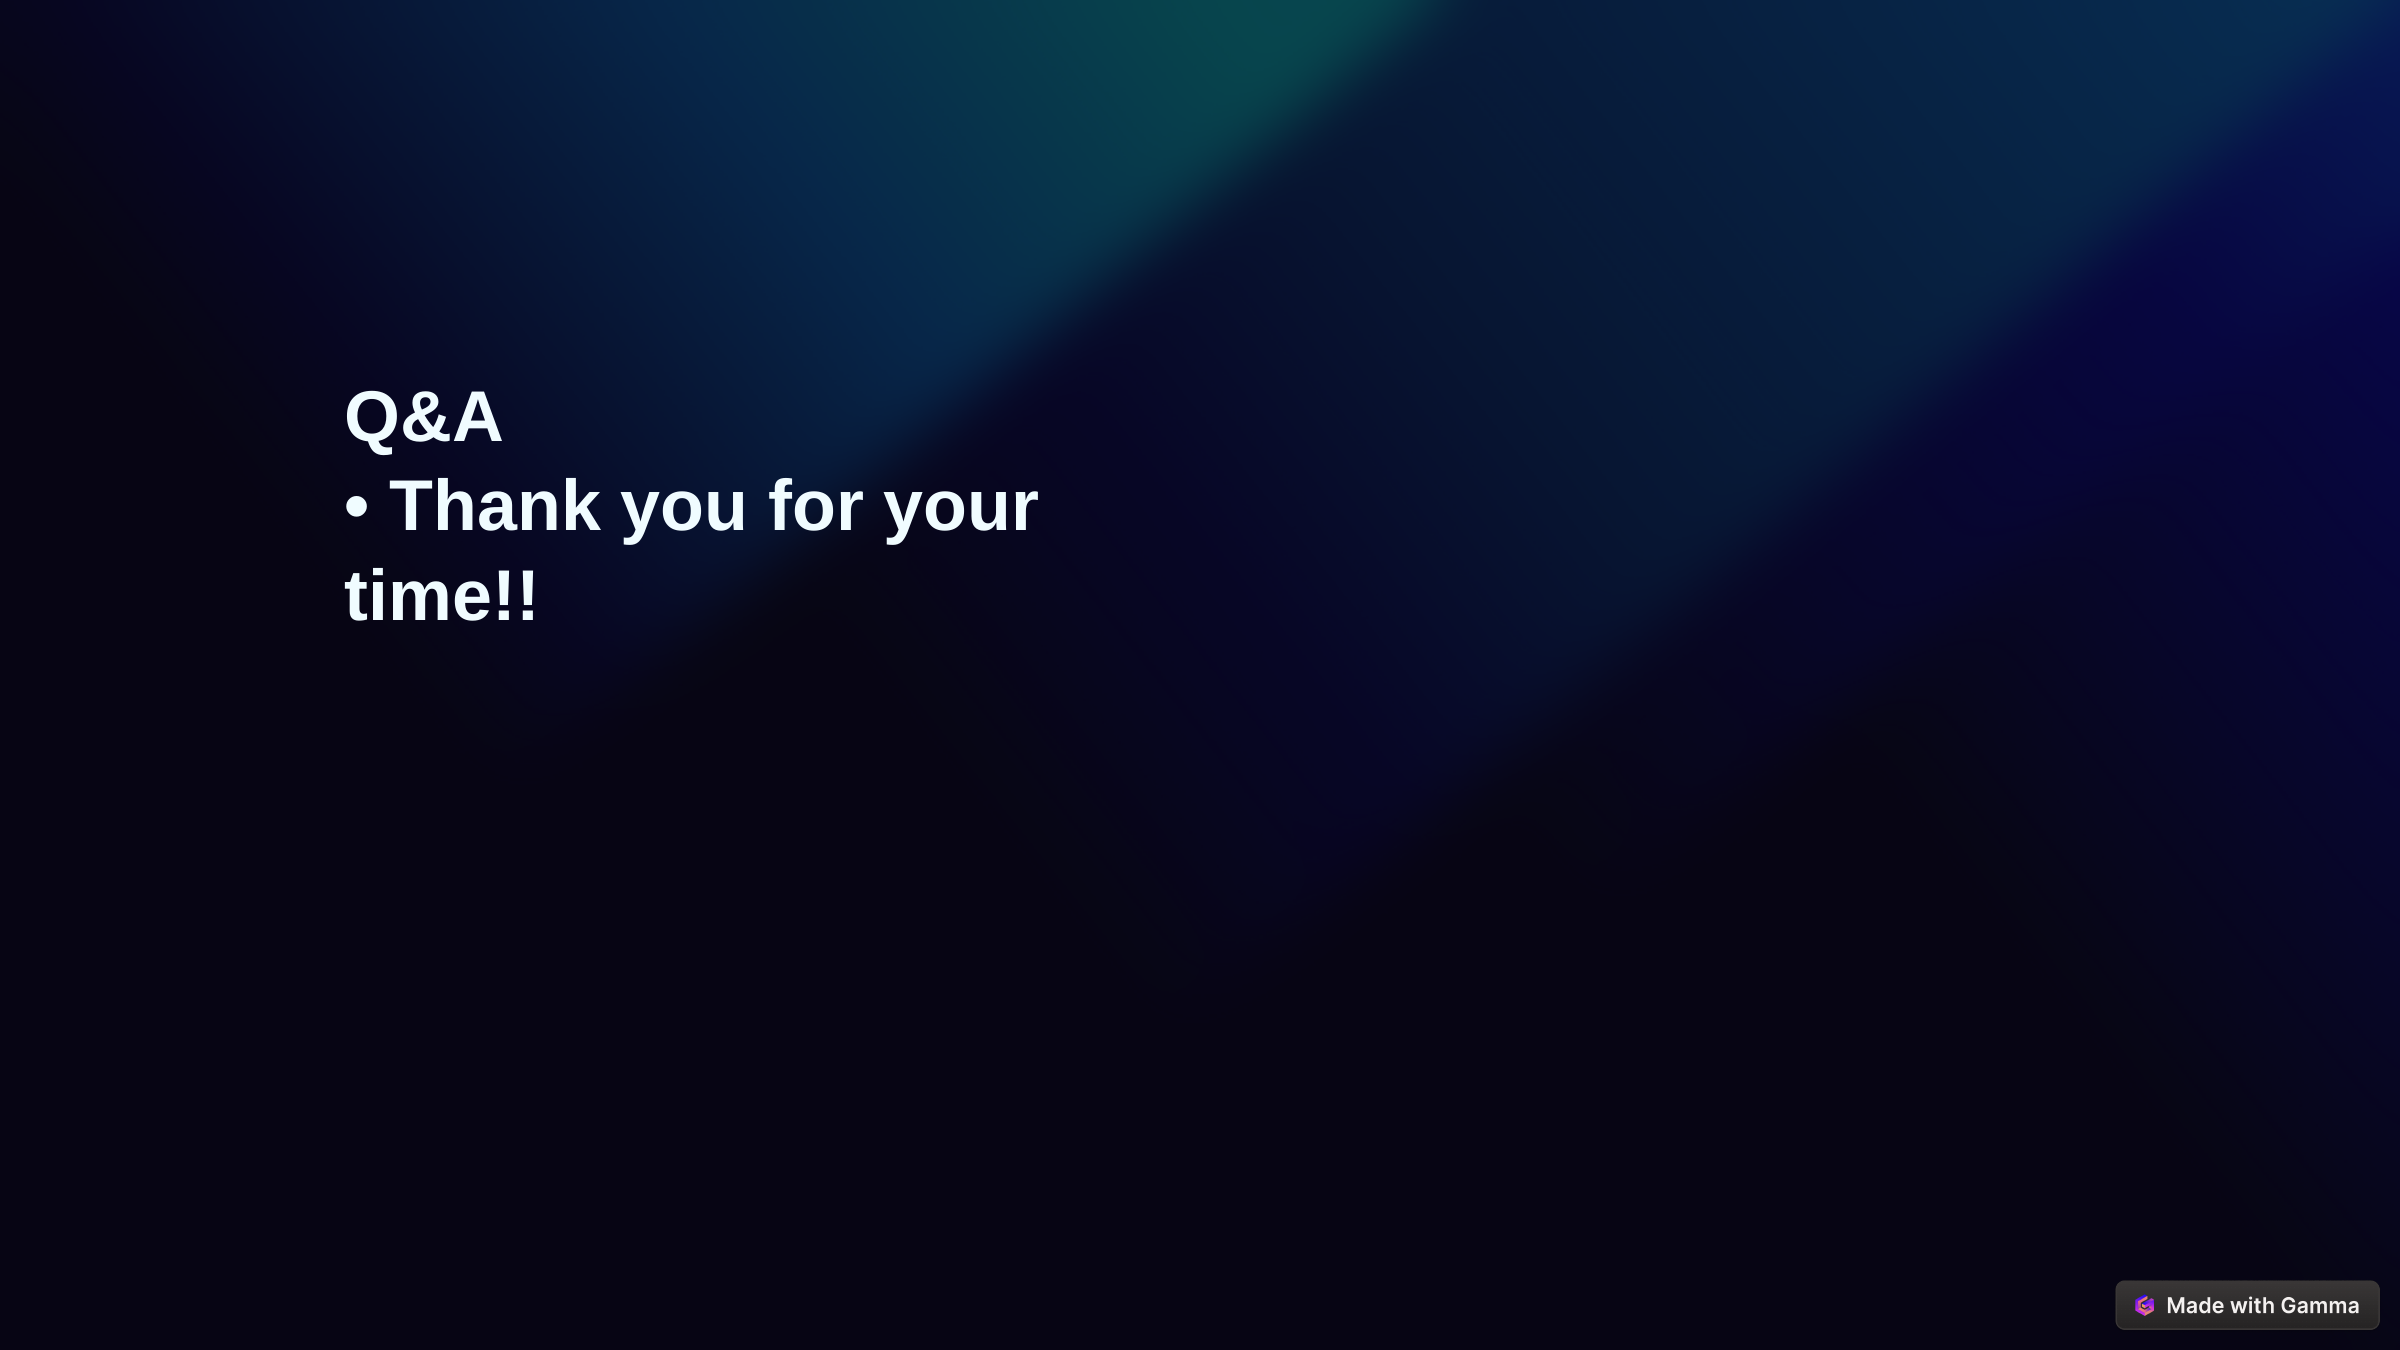

Q&A
• Thank you for your time!!